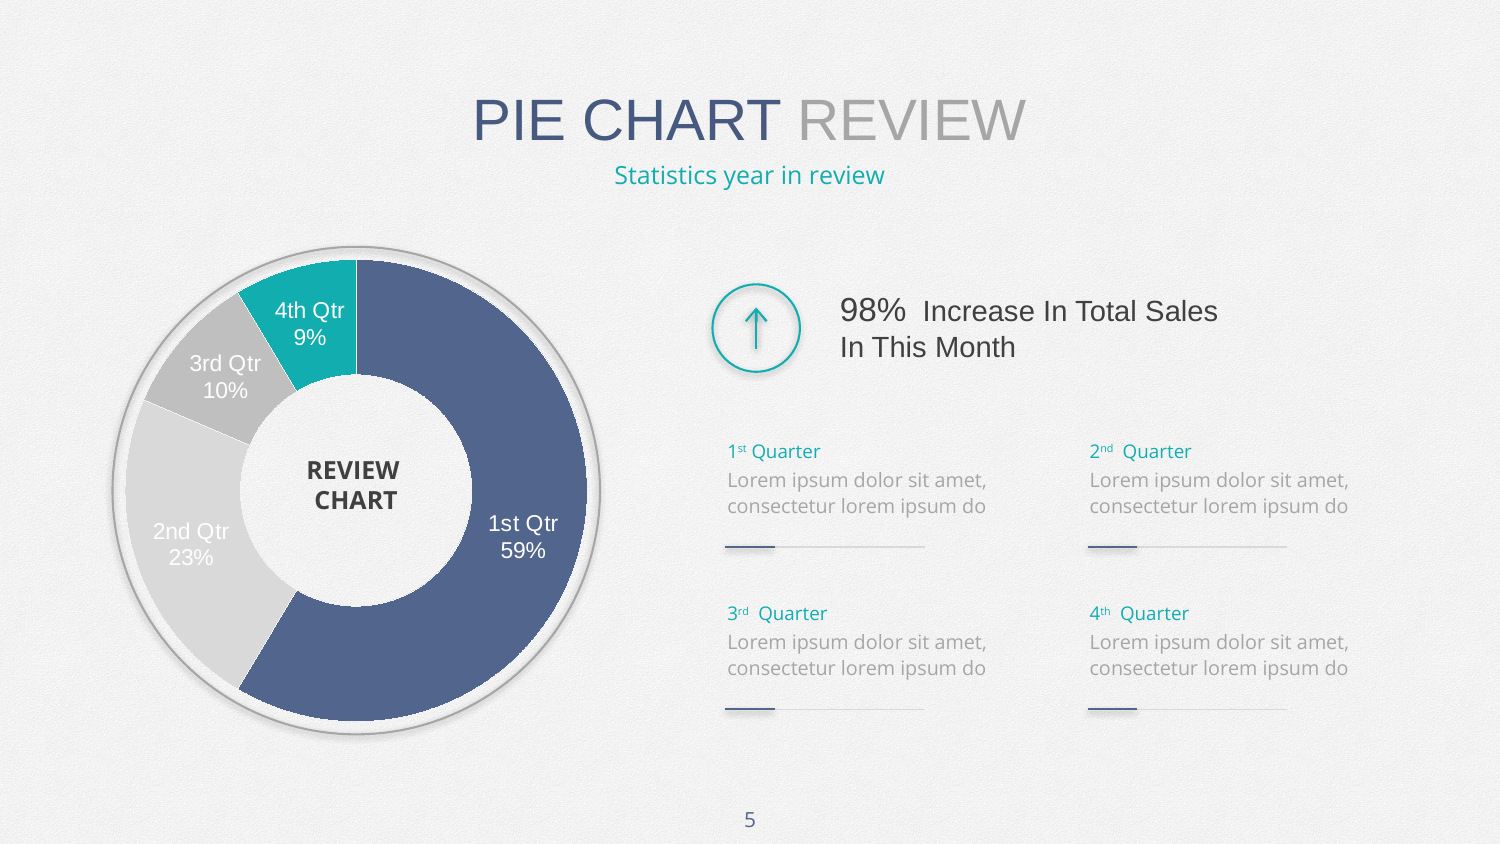

# PIE CHART REVIEW
Statistics year in review

### Chart

| Category | Sales |
|---|---|
| 1st Qtr | 8.200000000000001 |
| 2nd Qtr | 3.2 |
| 3rd Qtr | 1.4 |
| 4th Qtr | 1.2 |
98%  Increase In Total Sales
In This Month

1st Quarter
2nd  Quarter
REVIEW
CHART
Lorem ipsum dolor sit amet, consectetur lorem ipsum do
Lorem ipsum dolor sit amet, consectetur lorem ipsum do
3rd  Quarter
4th  Quarter
Lorem ipsum dolor sit amet, consectetur lorem ipsum do
Lorem ipsum dolor sit amet, consectetur lorem ipsum do
5